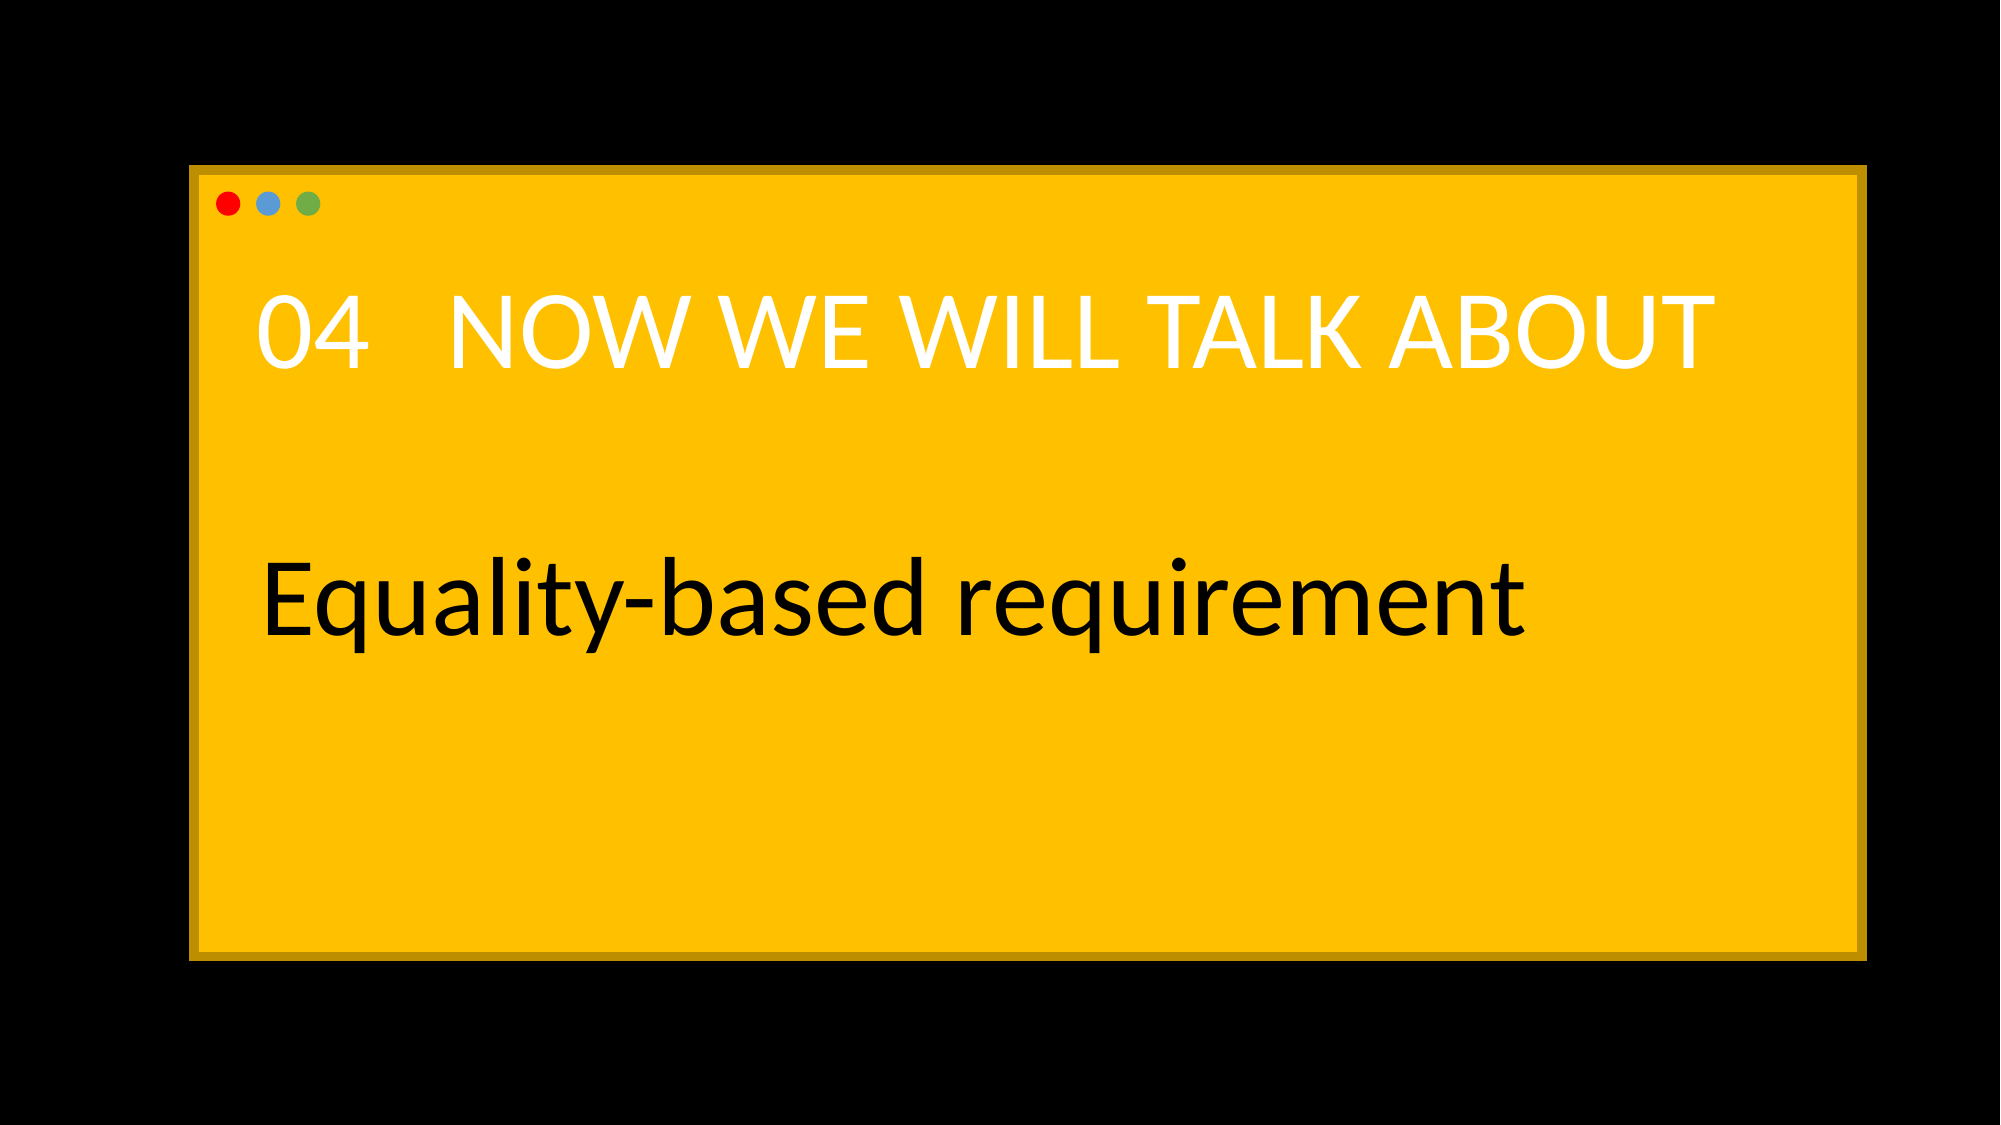

04   NOW WE WILL TALK ABOUT
Equality-based requirement